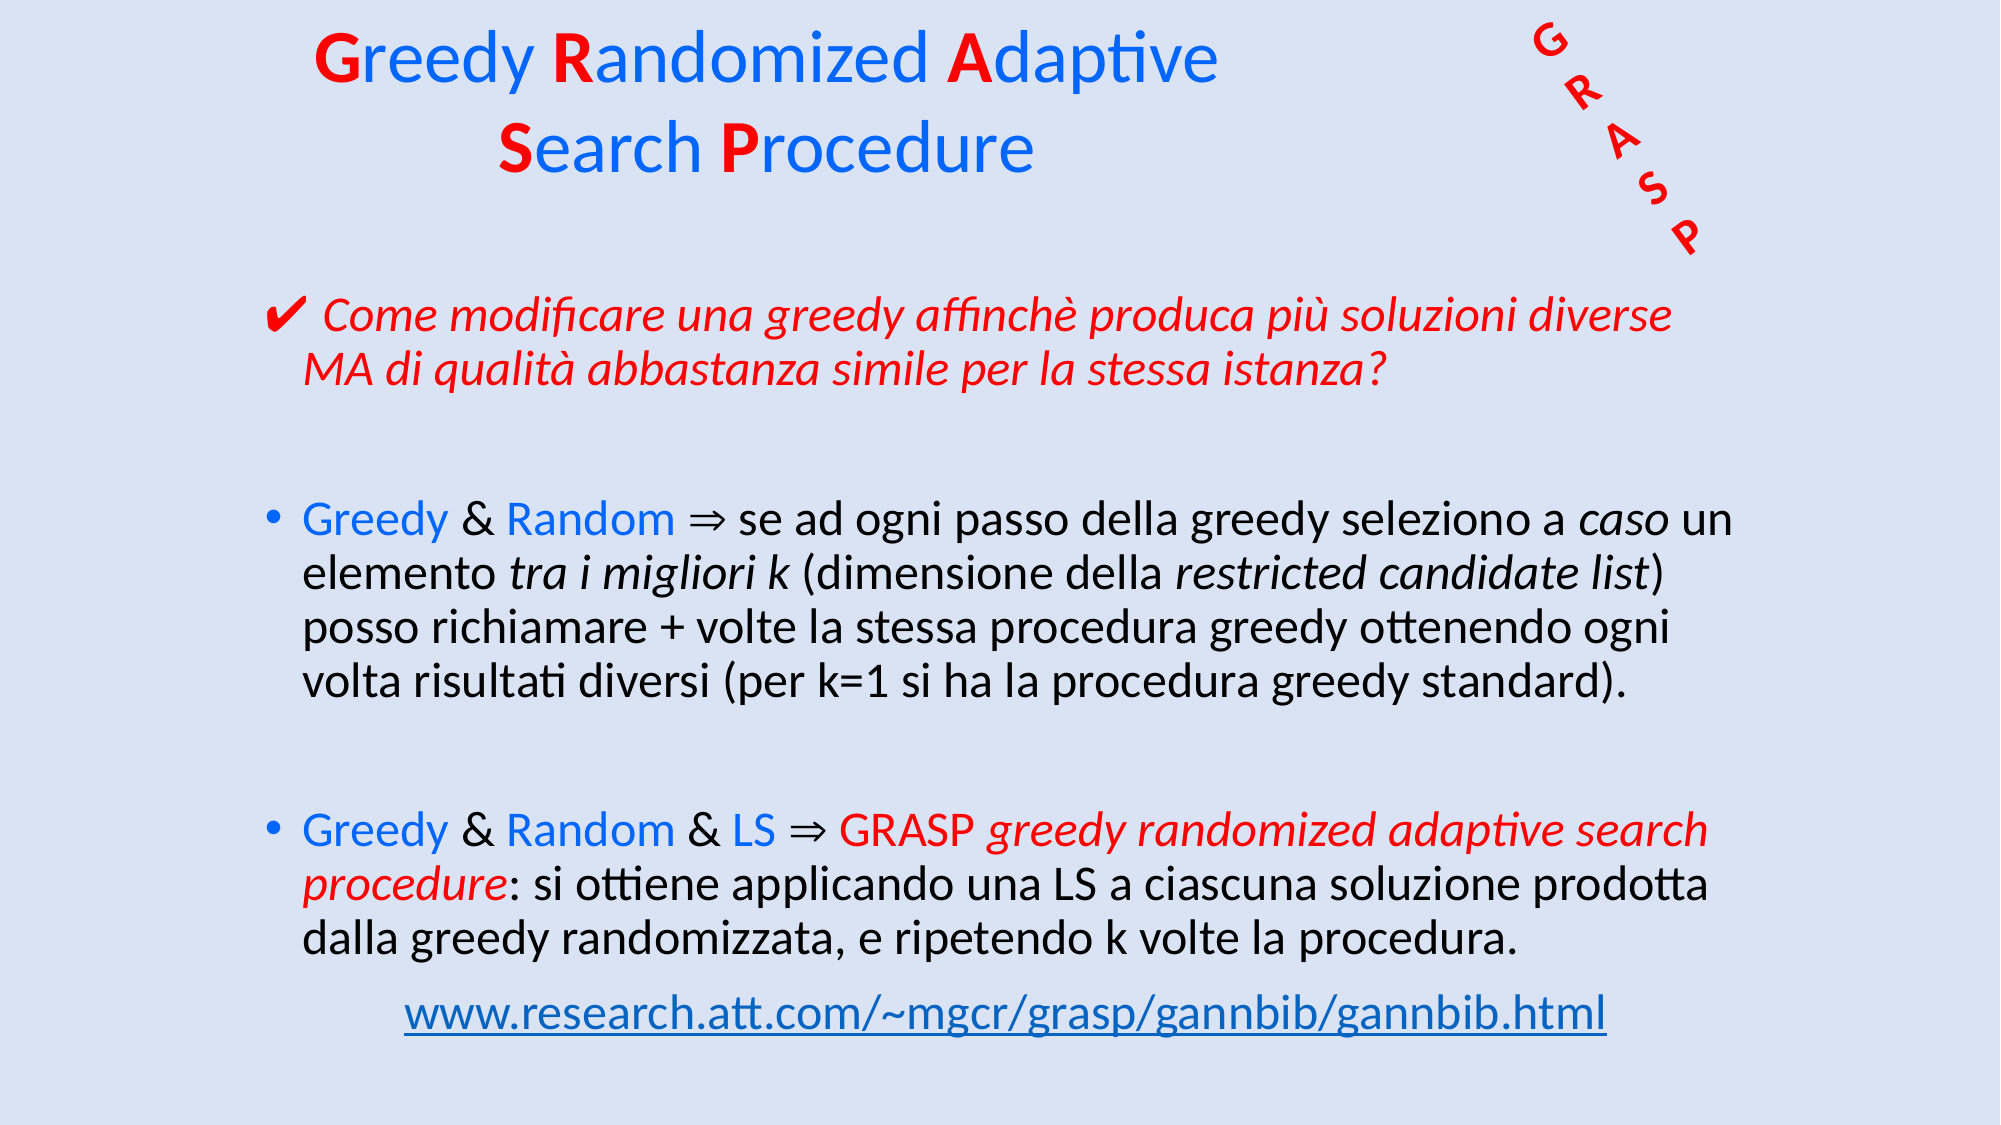

G
R
A
S
P
Greedy Randomized Adaptive
Search Procedure

✔ Come modificare una greedy affinchè produca più soluzioni diverse MA di qualità abbastanza simile per la stessa istanza?

Greedy & Random ⇒ se ad ogni passo della greedy seleziono a caso un elemento tra i migliori k (dimensione della restricted candidate list) posso richiamare + volte la stessa procedura greedy ottenendo ogni volta risultati diversi (per k=1 si ha la procedura greedy standard).

Greedy & Random & LS ⇒ GRASP greedy randomized adaptive search procedure: si ottiene applicando una LS a ciascuna soluzione prodotta dalla greedy randomizzata, e ripetendo k volte la procedura.
 www.research.att.com/~mgcr/grasp/gannbib/gannbib.html